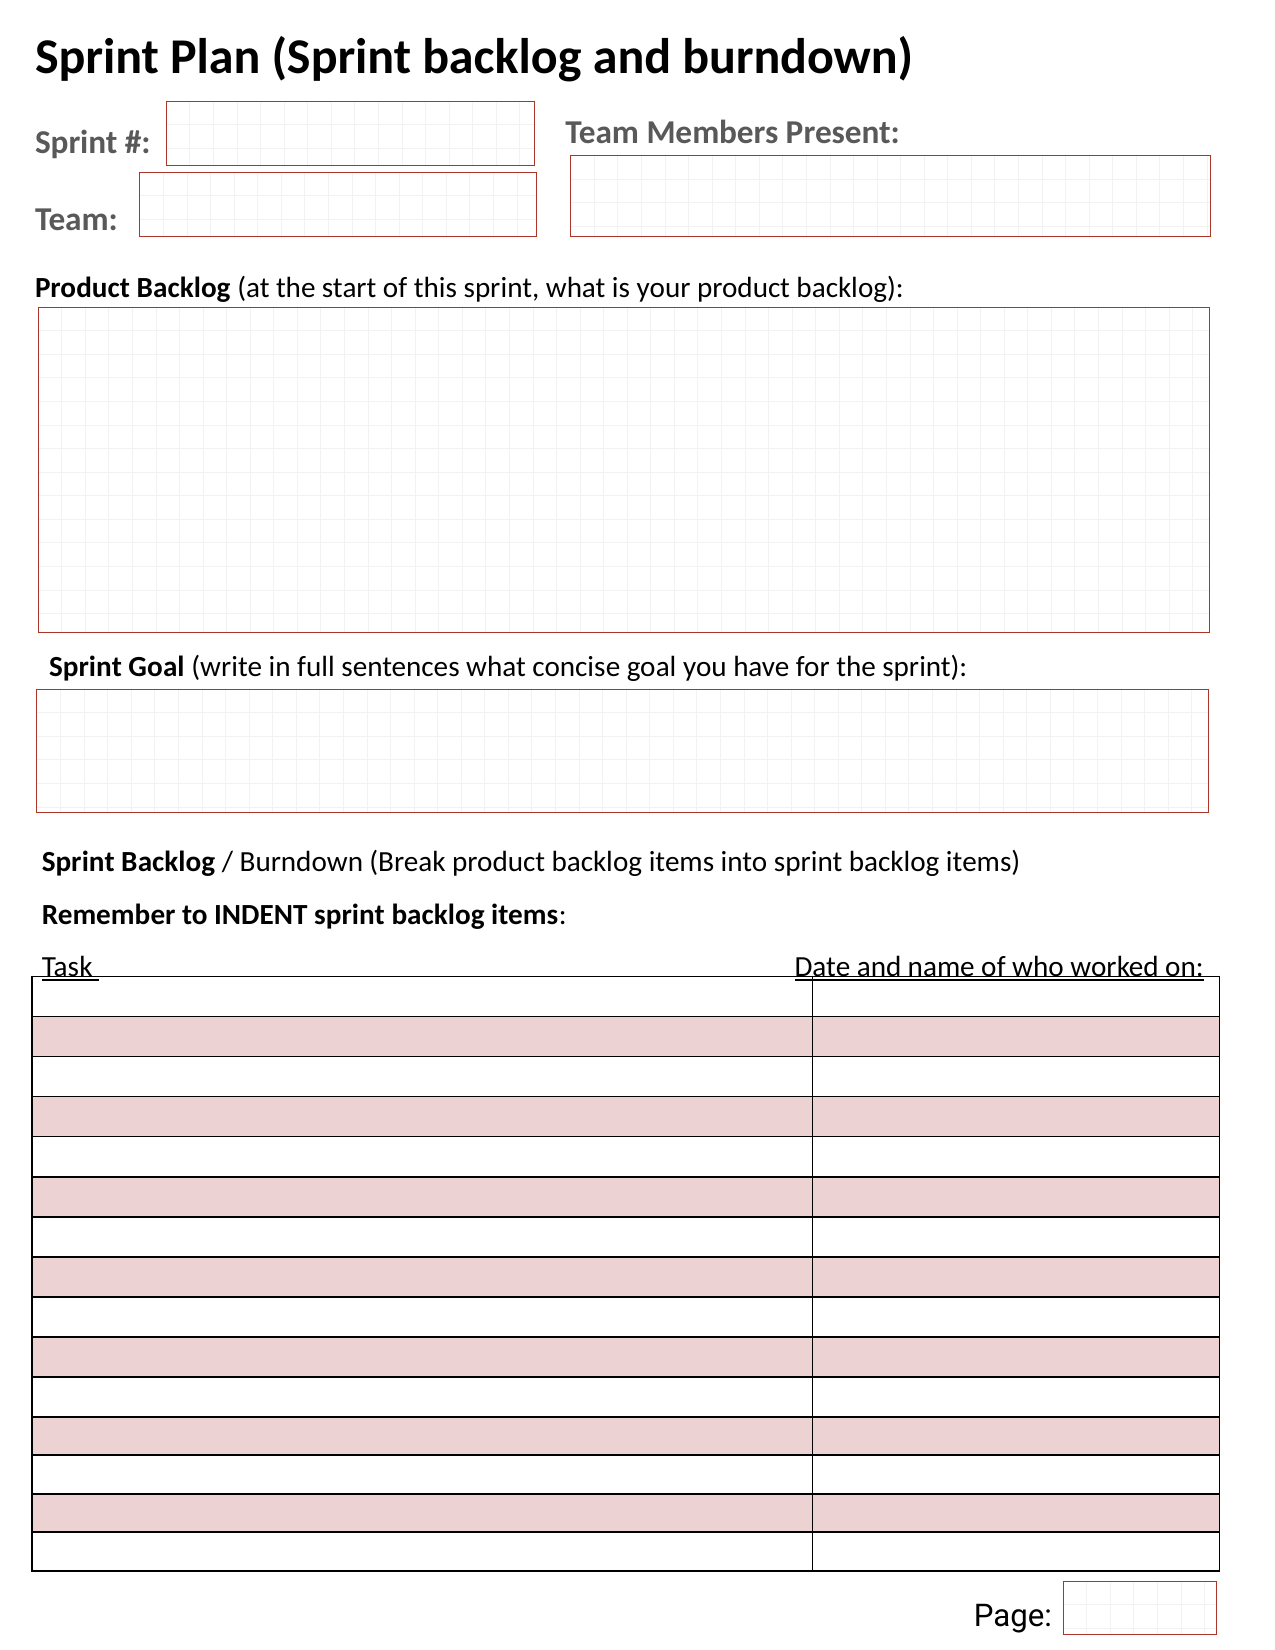

Sprint Plan (Sprint backlog and burndown)
Sprint #:
Team:

Team Members Present:

Product Backlog (at the start of this sprint, what is your product backlog):

Sprint Goal (write in full sentences what concise goal you have for the sprint):

Sprint Backlog / Burndown (Break product backlog items into sprint backlog items)
Remember to INDENT sprint backlog items:
Task                                                                                                            Date and name of who worked on:

|  |  |
| --- | --- |
|  |  |
|  |  |
|  |  |
|  |  |
|  |  |
|  |  |
|  |  |
|  |  |
|  |  |
|  |  |
|  |  |
|  |  |
|  |  |
|  |  |

Page: